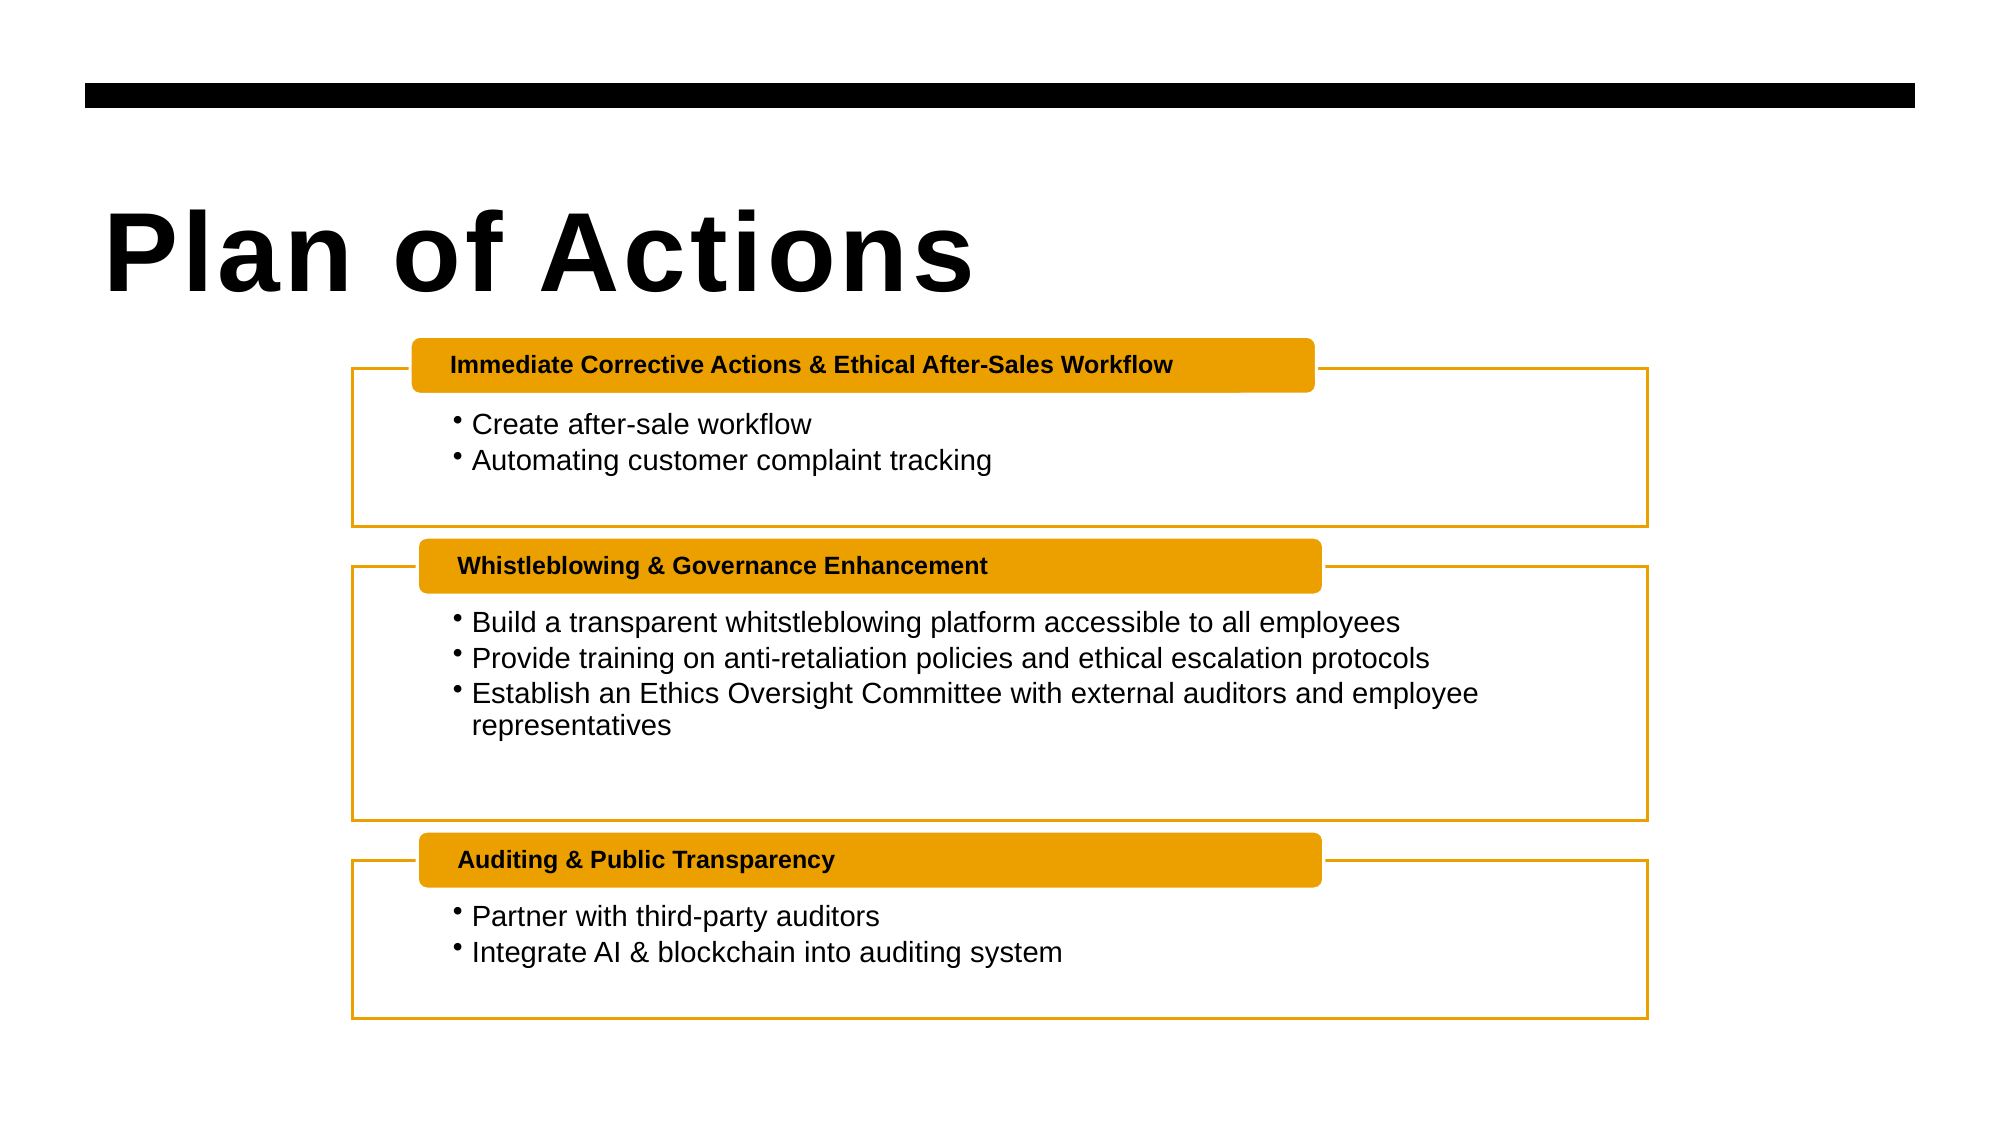

# Plan of Actions
Create after-sale workflow
Automating customer complaint tracking
Immediate Corrective Actions & Ethical After-Sales Workflow
Build a transparent whitstleblowing platform accessible to all employees
Provide training on anti-retaliation policies and ethical escalation protocols
Establish an Ethics Oversight Committee with external auditors and employee representatives
Whistleblowing & Governance Enhancement
Partner with third-party auditors
Integrate AI & blockchain into auditing system
Auditing & Public Transparency